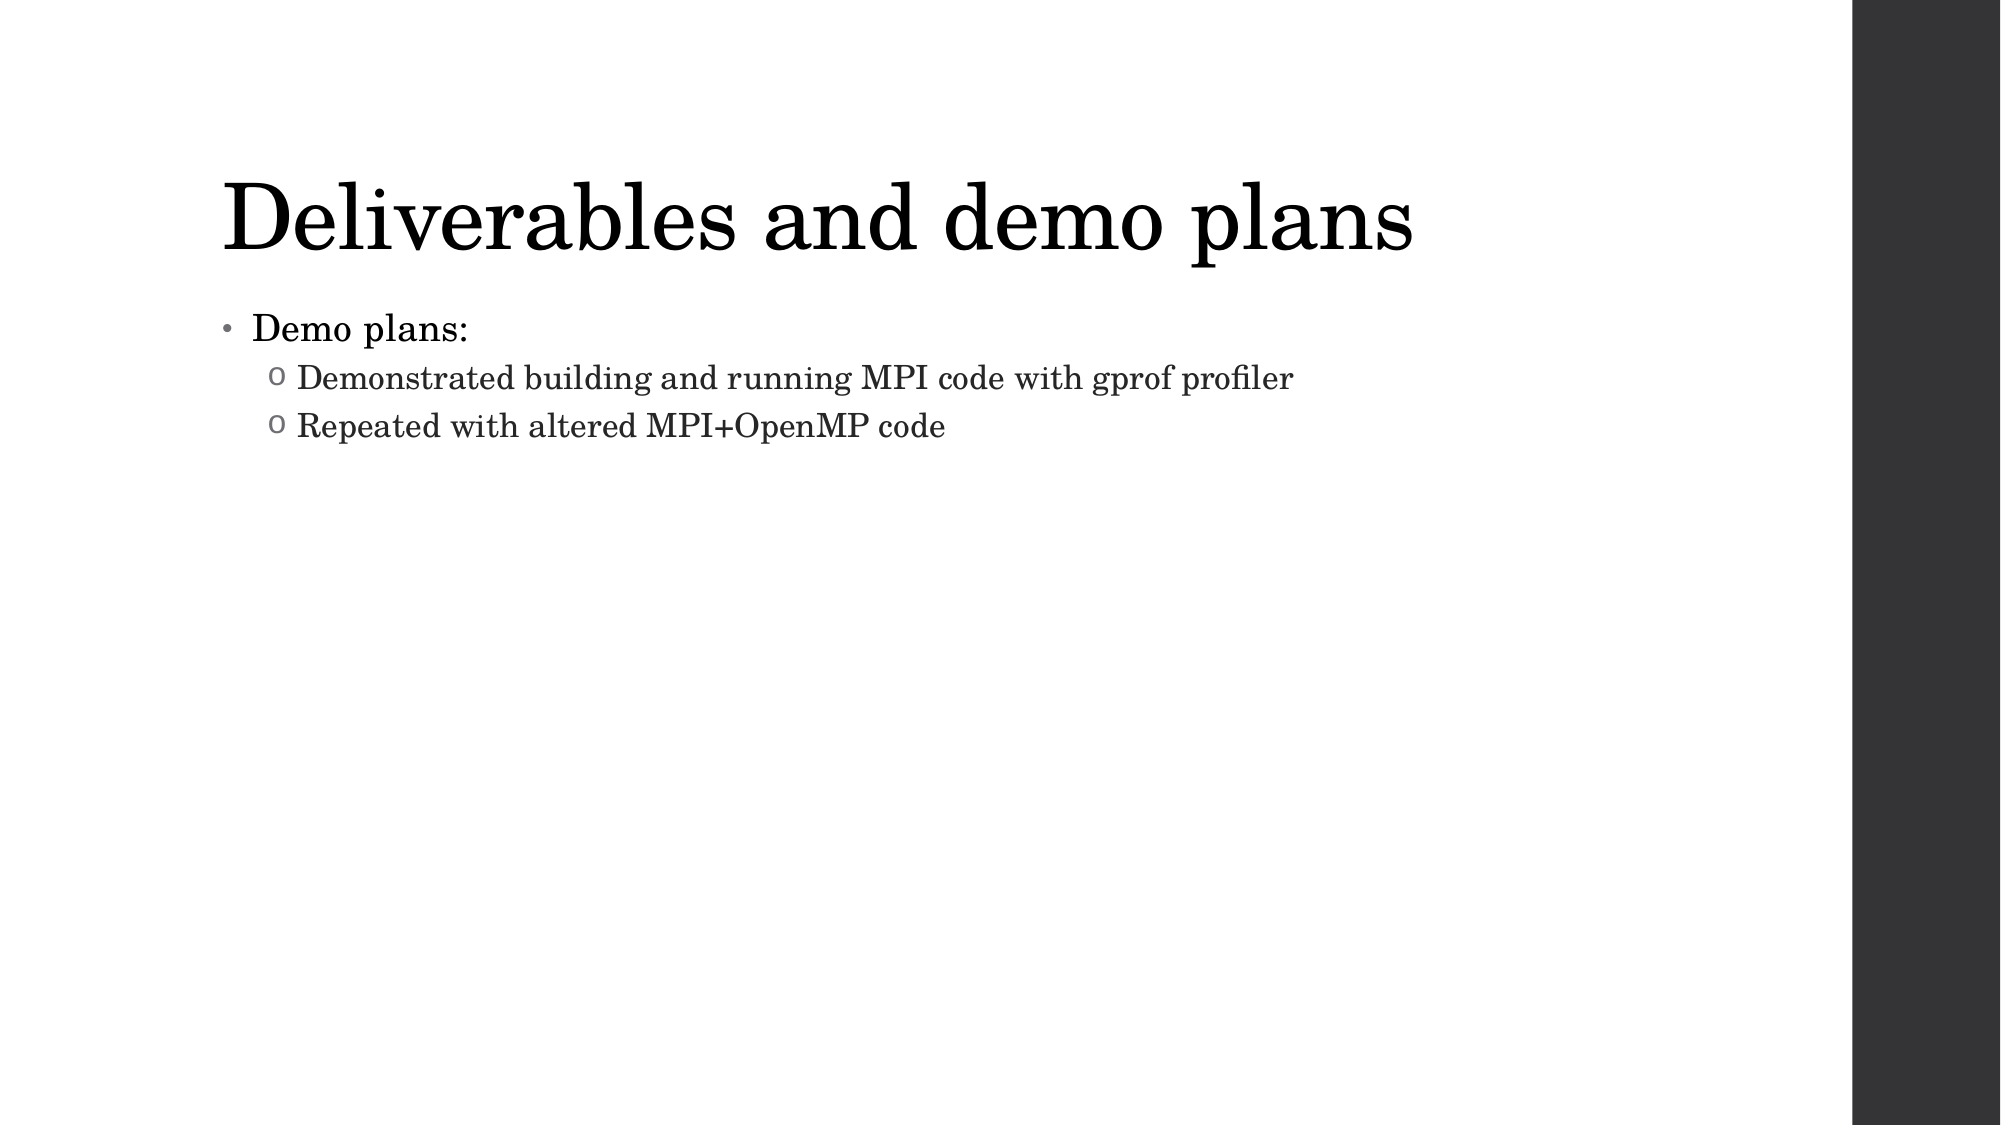

# Deliverables and demo plans
Demo plans:
Demonstrated building and running MPI code with gprof profiler
Repeated with altered MPI+OpenMP code